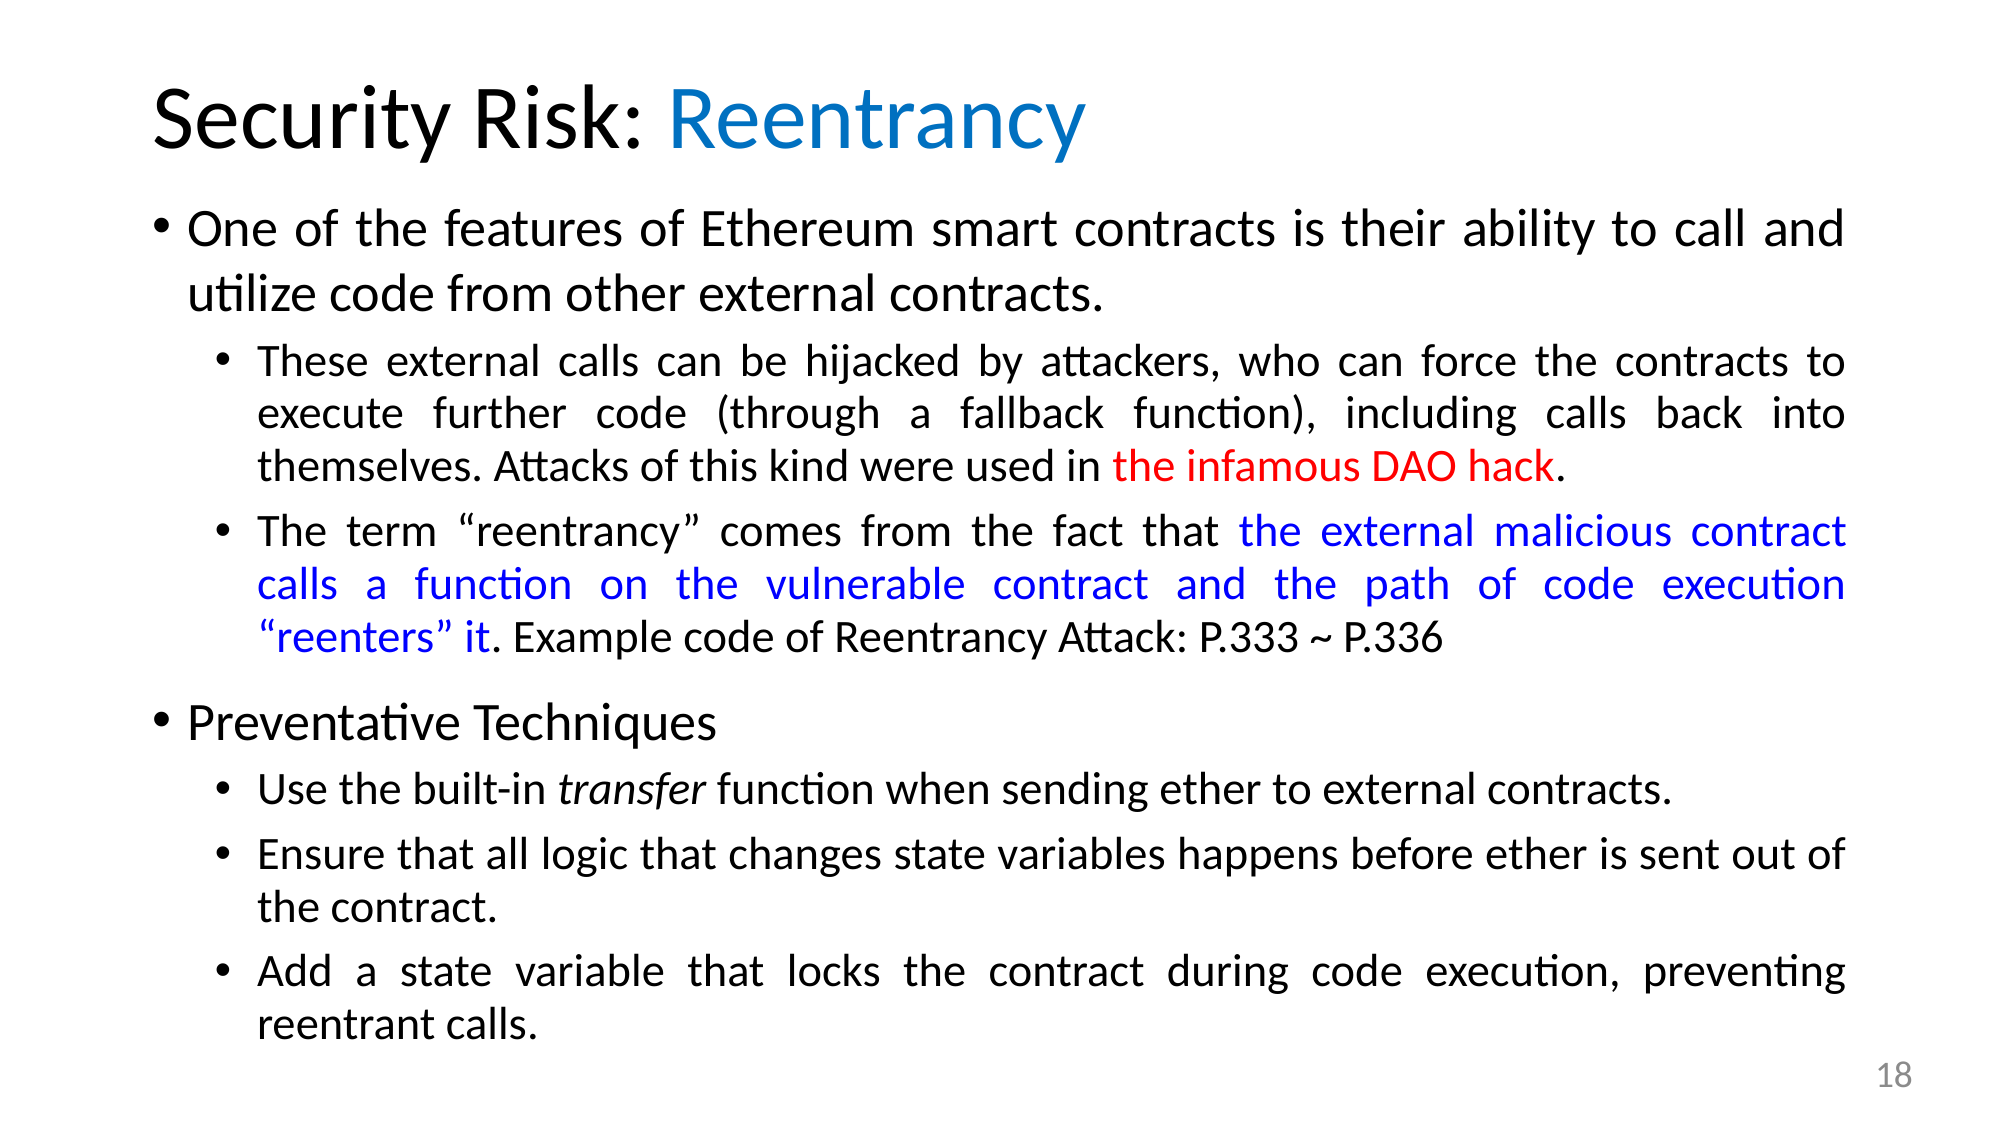

# Security Risk: Reentrancy
One of the features of Ethereum smart contracts is their ability to call and utilize code from other external contracts.
These external calls can be hijacked by attackers, who can force the contracts to execute further code (through a fallback function), including calls back into themselves. Attacks of this kind were used in the infamous DAO hack.
The term “reentrancy” comes from the fact that the external malicious contract calls a function on the vulnerable contract and the path of code execution “reenters” it. Example code of Reentrancy Attack: P.333 ~ P.336
Preventative Techniques
Use the built-in transfer function when sending ether to external contracts.
Ensure that all logic that changes state variables happens before ether is sent out of the contract.
Add a state variable that locks the contract during code execution, preventing reentrant calls.

18